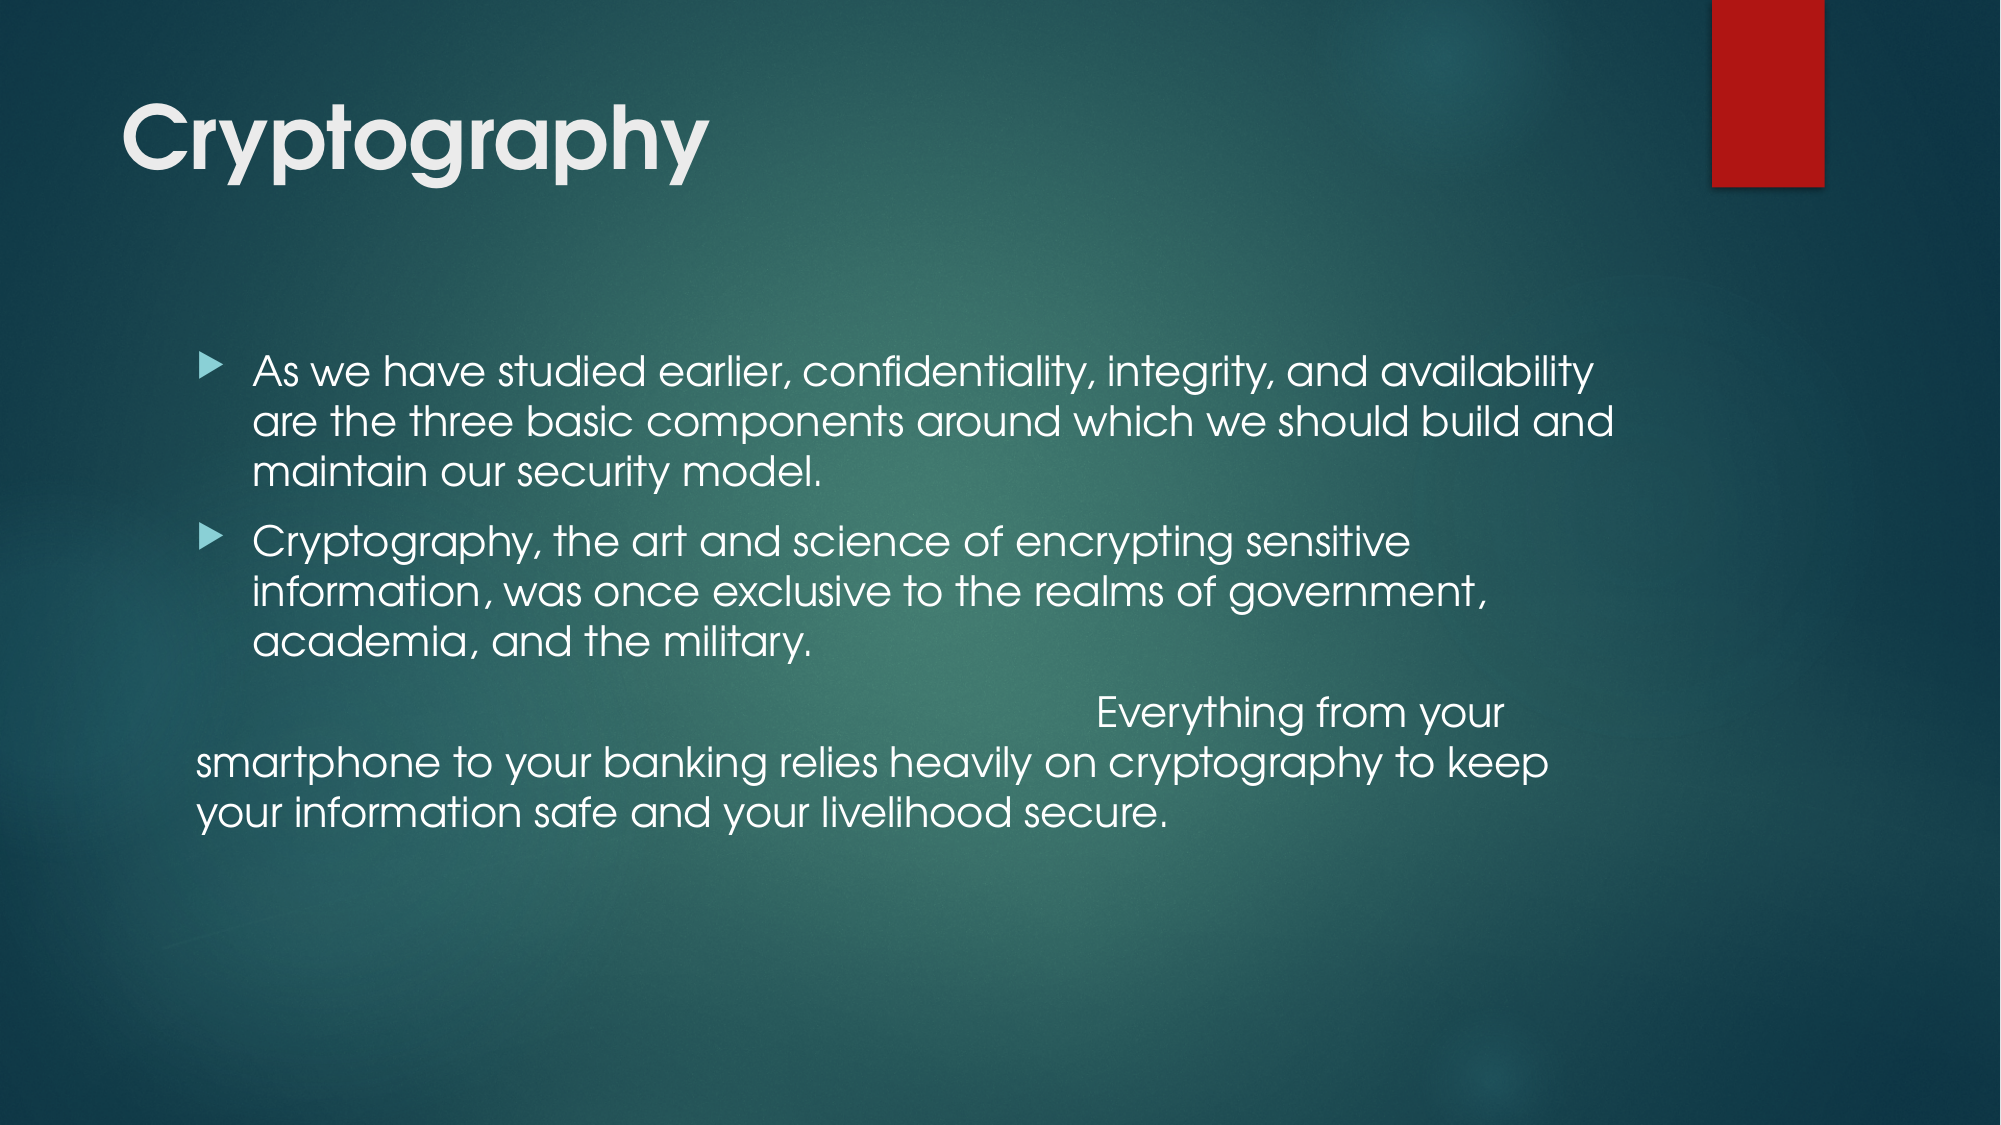

# Cryptography
As we have studied earlier, confidentiality, integrity, and availability are the three basic components around which we should build and maintain our security model.
Cryptography, the art and science of encrypting sensitive information, was once exclusive to the realms of government, academia, and the military.
						Everything from your smartphone to your banking relies heavily on cryptography to keep your information safe and your livelihood secure.